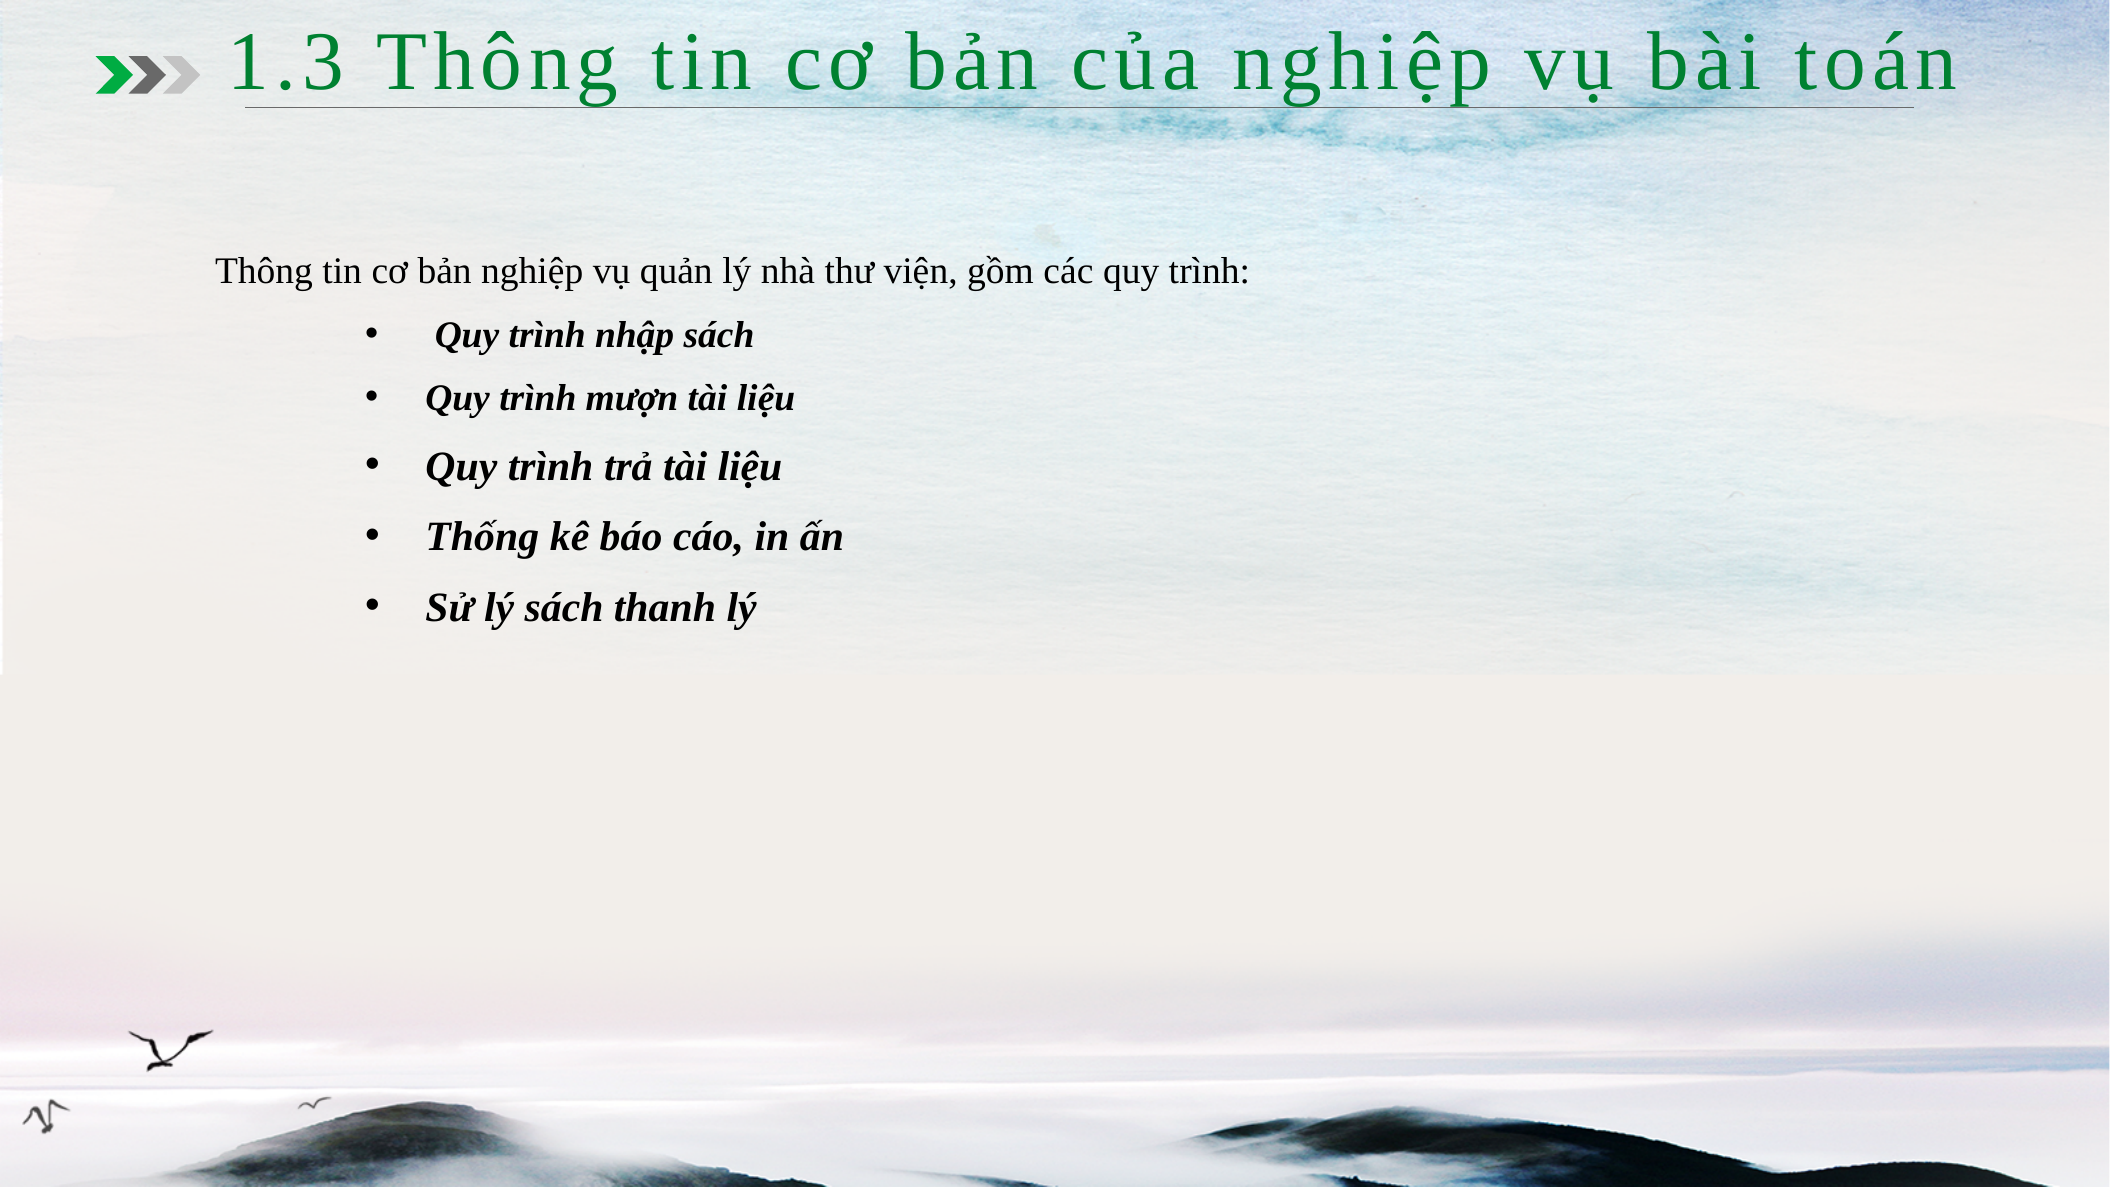

1.3 Thông tin cơ bản của nghiệp vụ bài toán

Thông tin cơ bản nghiệp vụ quản lý nhà thư viện, gồm các quy trình:
 Quy trình nhập sách
Quy trình mượn tài liệu
Quy trình trả tài liệu
Thống kê báo cáo, in ấn
Sử lý sách thanh lý